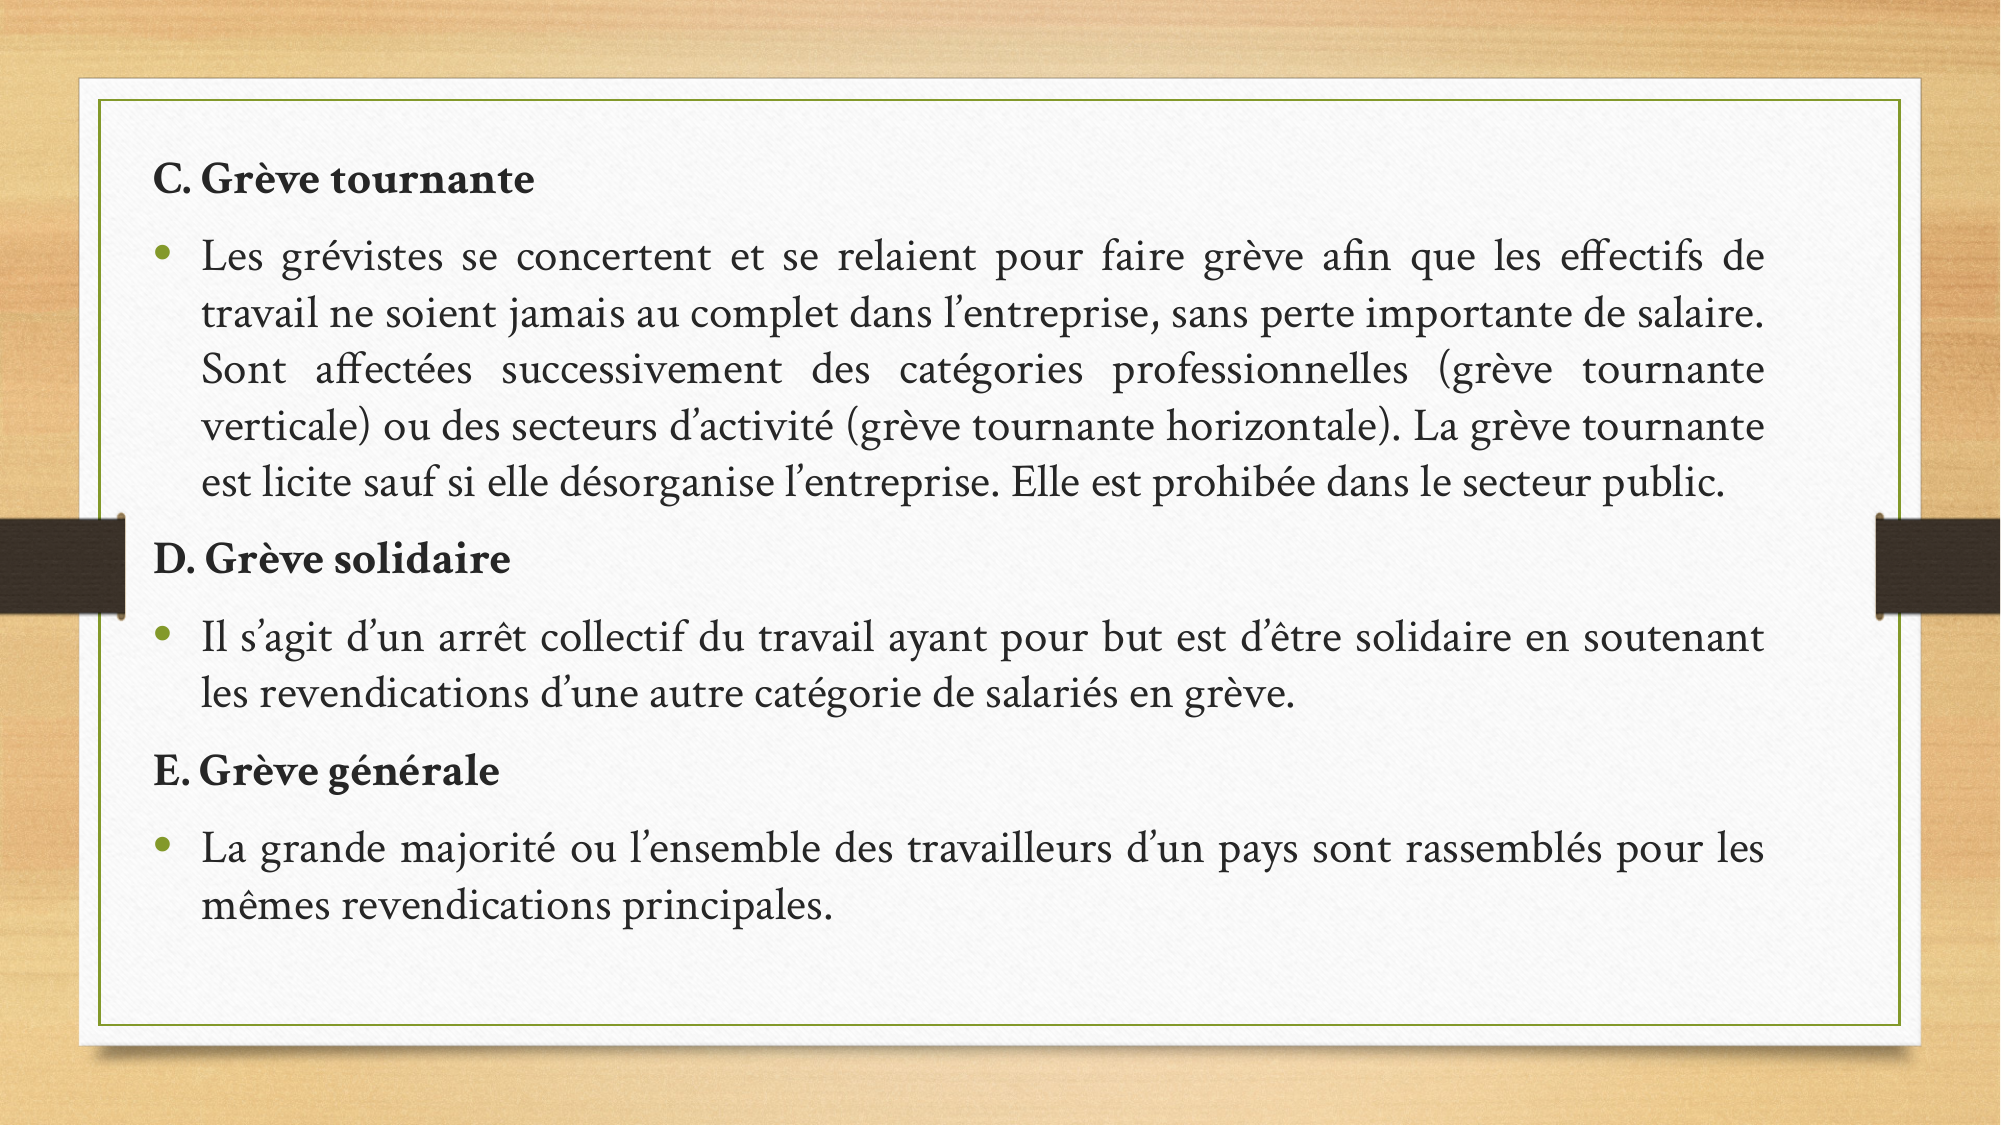

C. Grève tournante
Les grévistes se concertent et se relaient pour faire grève afin que les effectifs de travail ne soient jamais au complet dans l’entreprise, sans perte importante de salaire. Sont affectées successivement des catégories professionnelles (grève tournante verticale) ou des secteurs d’activité (grève tournante horizontale). La grève tournante est licite sauf si elle désorganise l’entreprise. Elle est prohibée dans le secteur public.
D. Grève solidaire
Il s’agit d’un arrêt collectif du travail ayant pour but est d’être solidaire en soutenant les revendications d’une autre catégorie de salariés en grève.
E. Grève générale
La grande majorité ou l’ensemble des travailleurs d’un pays sont rassemblés pour les mêmes revendications principales.